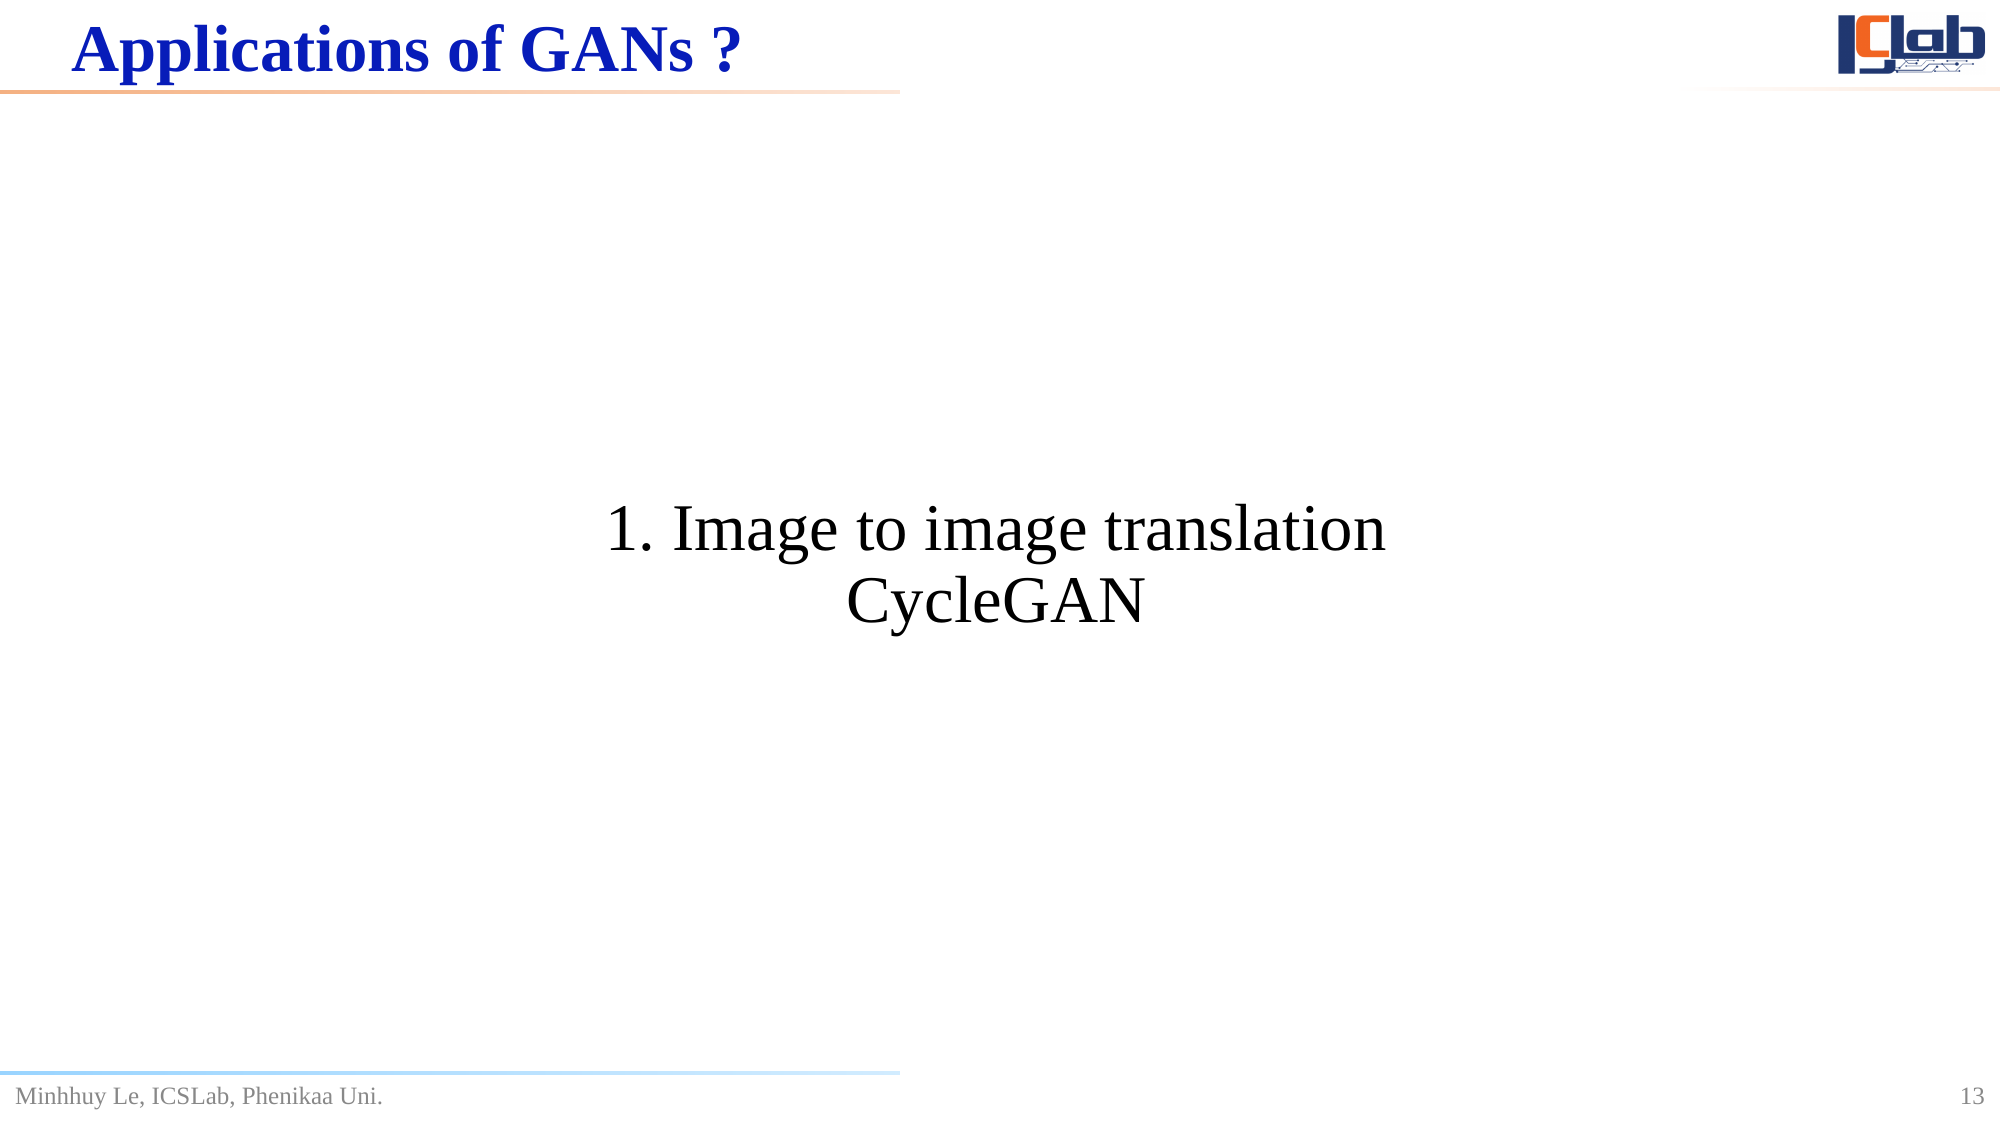

# Applications of GANs ?
1. Image to image translation
CycleGAN
13